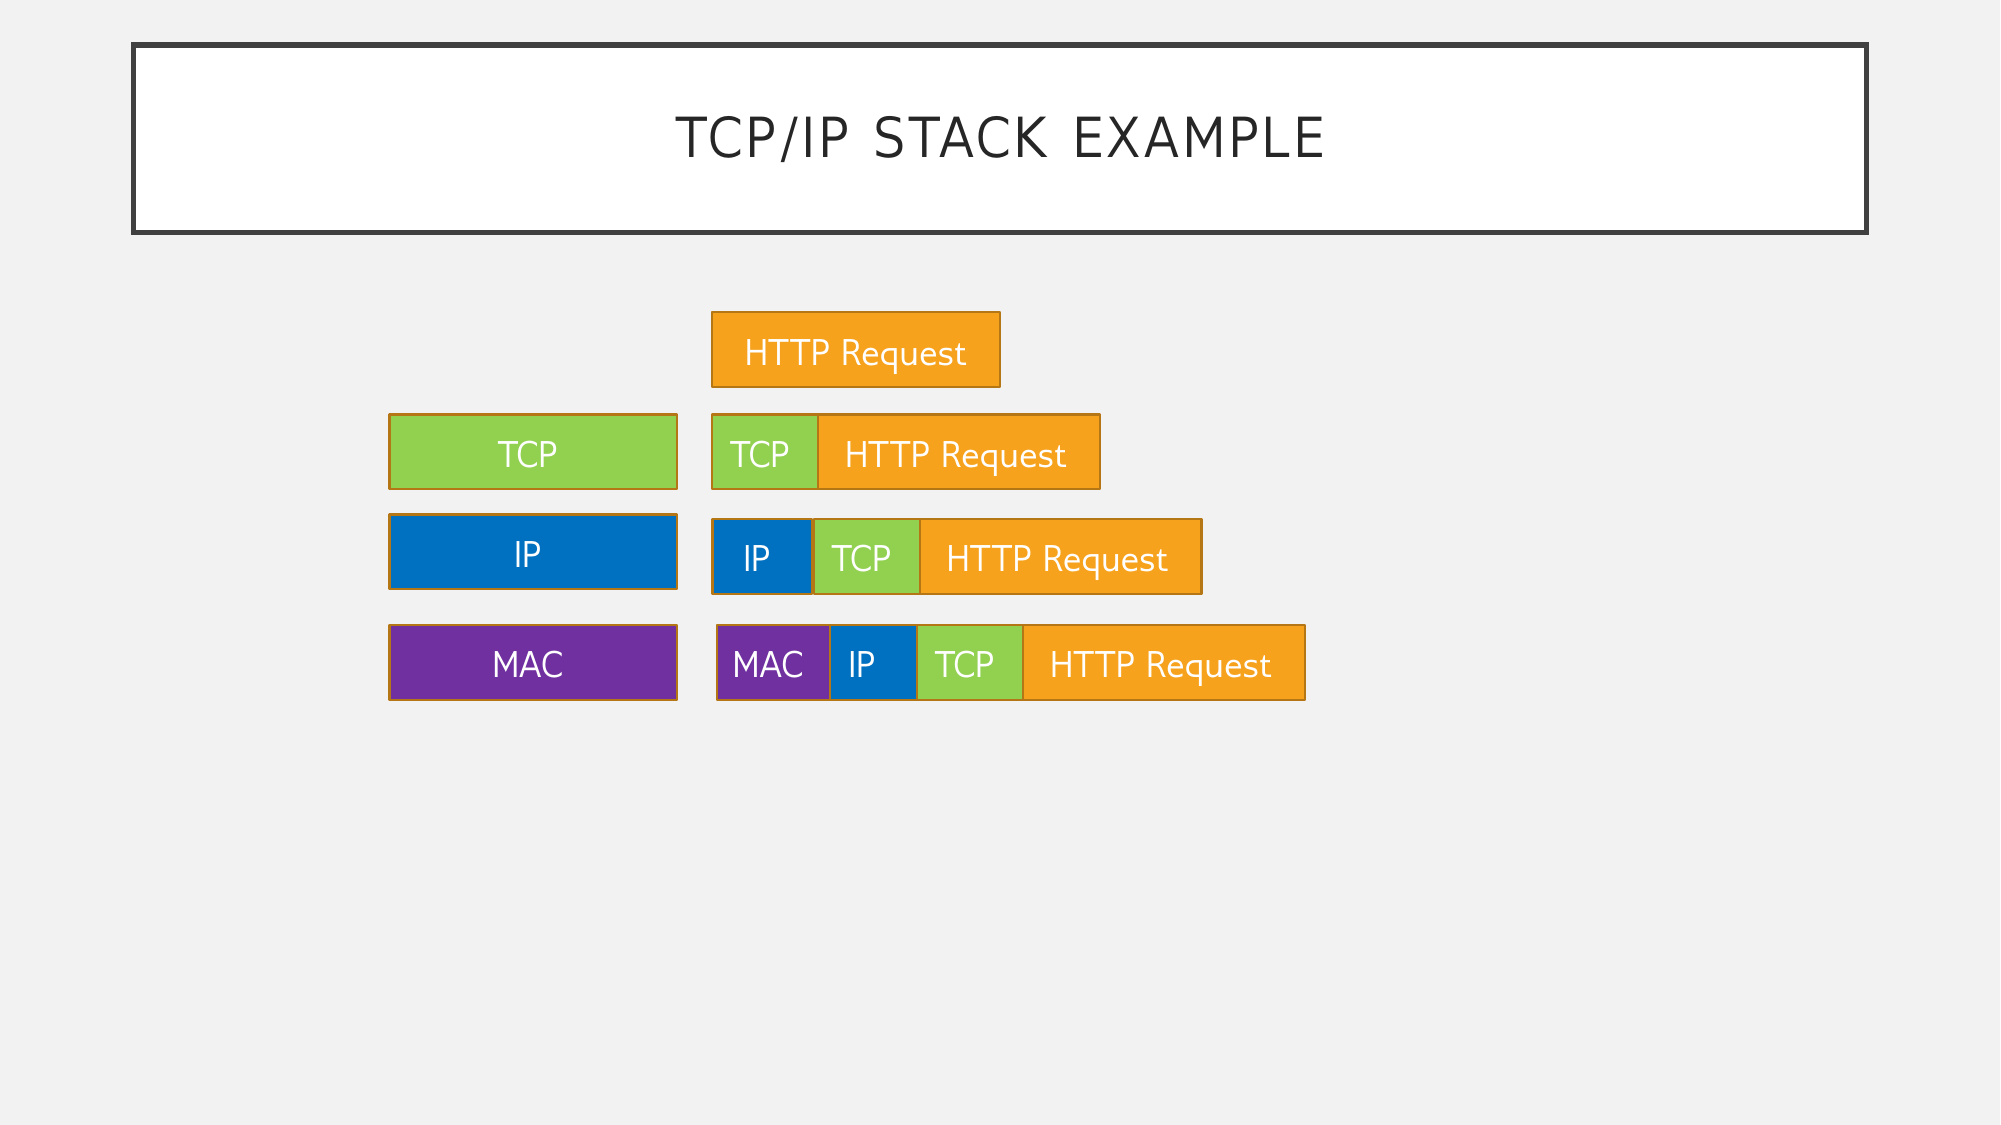

# TCP/IP Stack Example
HTTP Request
TCP
TCP
HTTP Request
IP
IP
TCP
HTTP Request
MAC
MAC
IP
TCP
HTTP Request